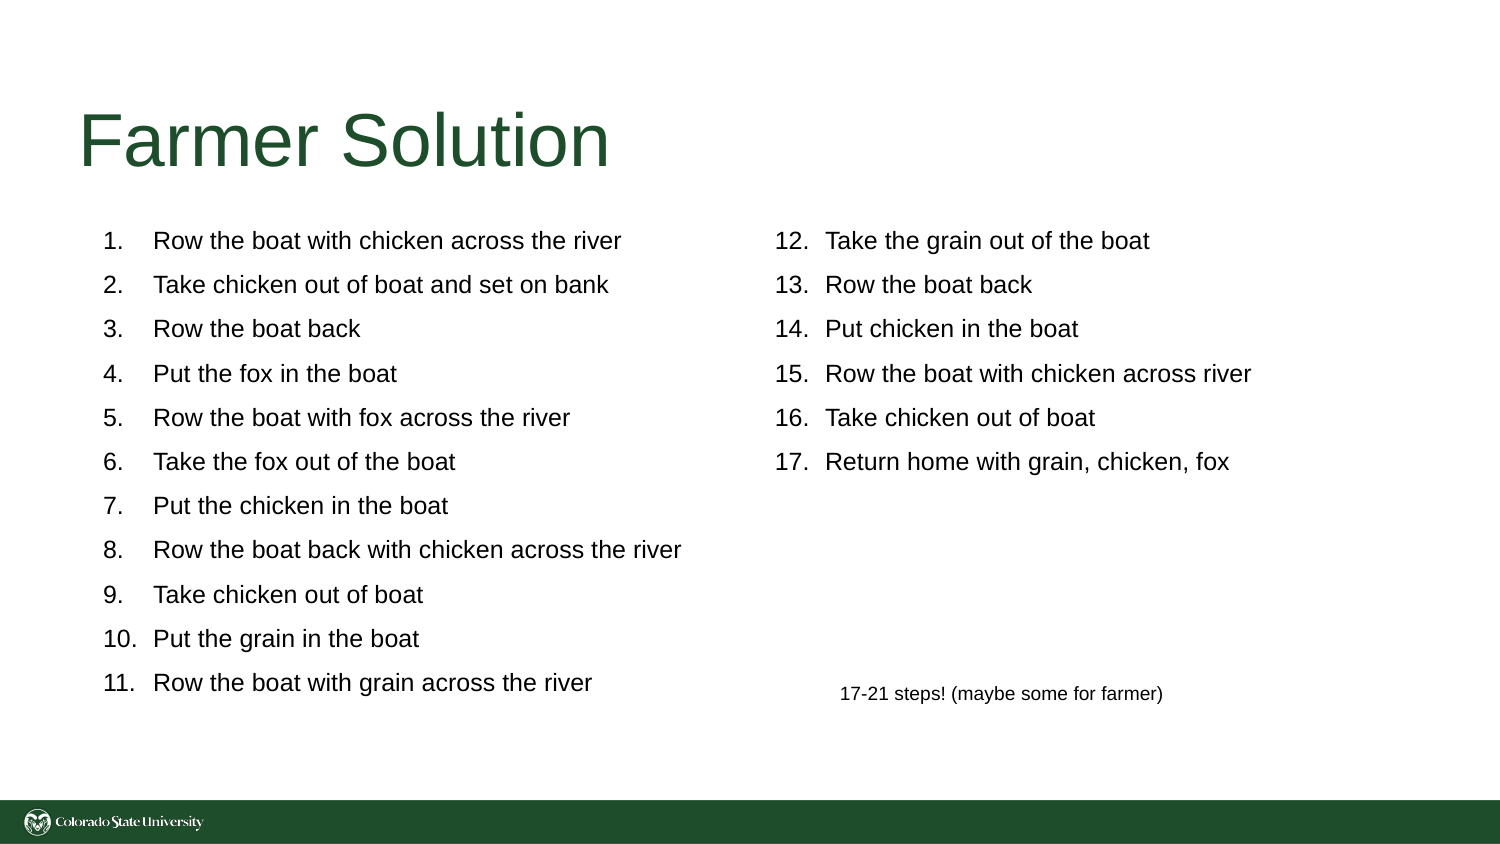

# Farmer Solution
Row the boat with chicken across the river
Take chicken out of boat and set on bank
Row the boat back
Put the fox in the boat
Row the boat with fox across the river
Take the fox out of the boat
Put the chicken in the boat
Row the boat back with chicken across the river
Take chicken out of boat
Put the grain in the boat
Row the boat with grain across the river
Take the grain out of the boat
Row the boat back
Put chicken in the boat
Row the boat with chicken across river
Take chicken out of boat
Return home with grain, chicken, fox
17-21 steps! (maybe some for farmer)